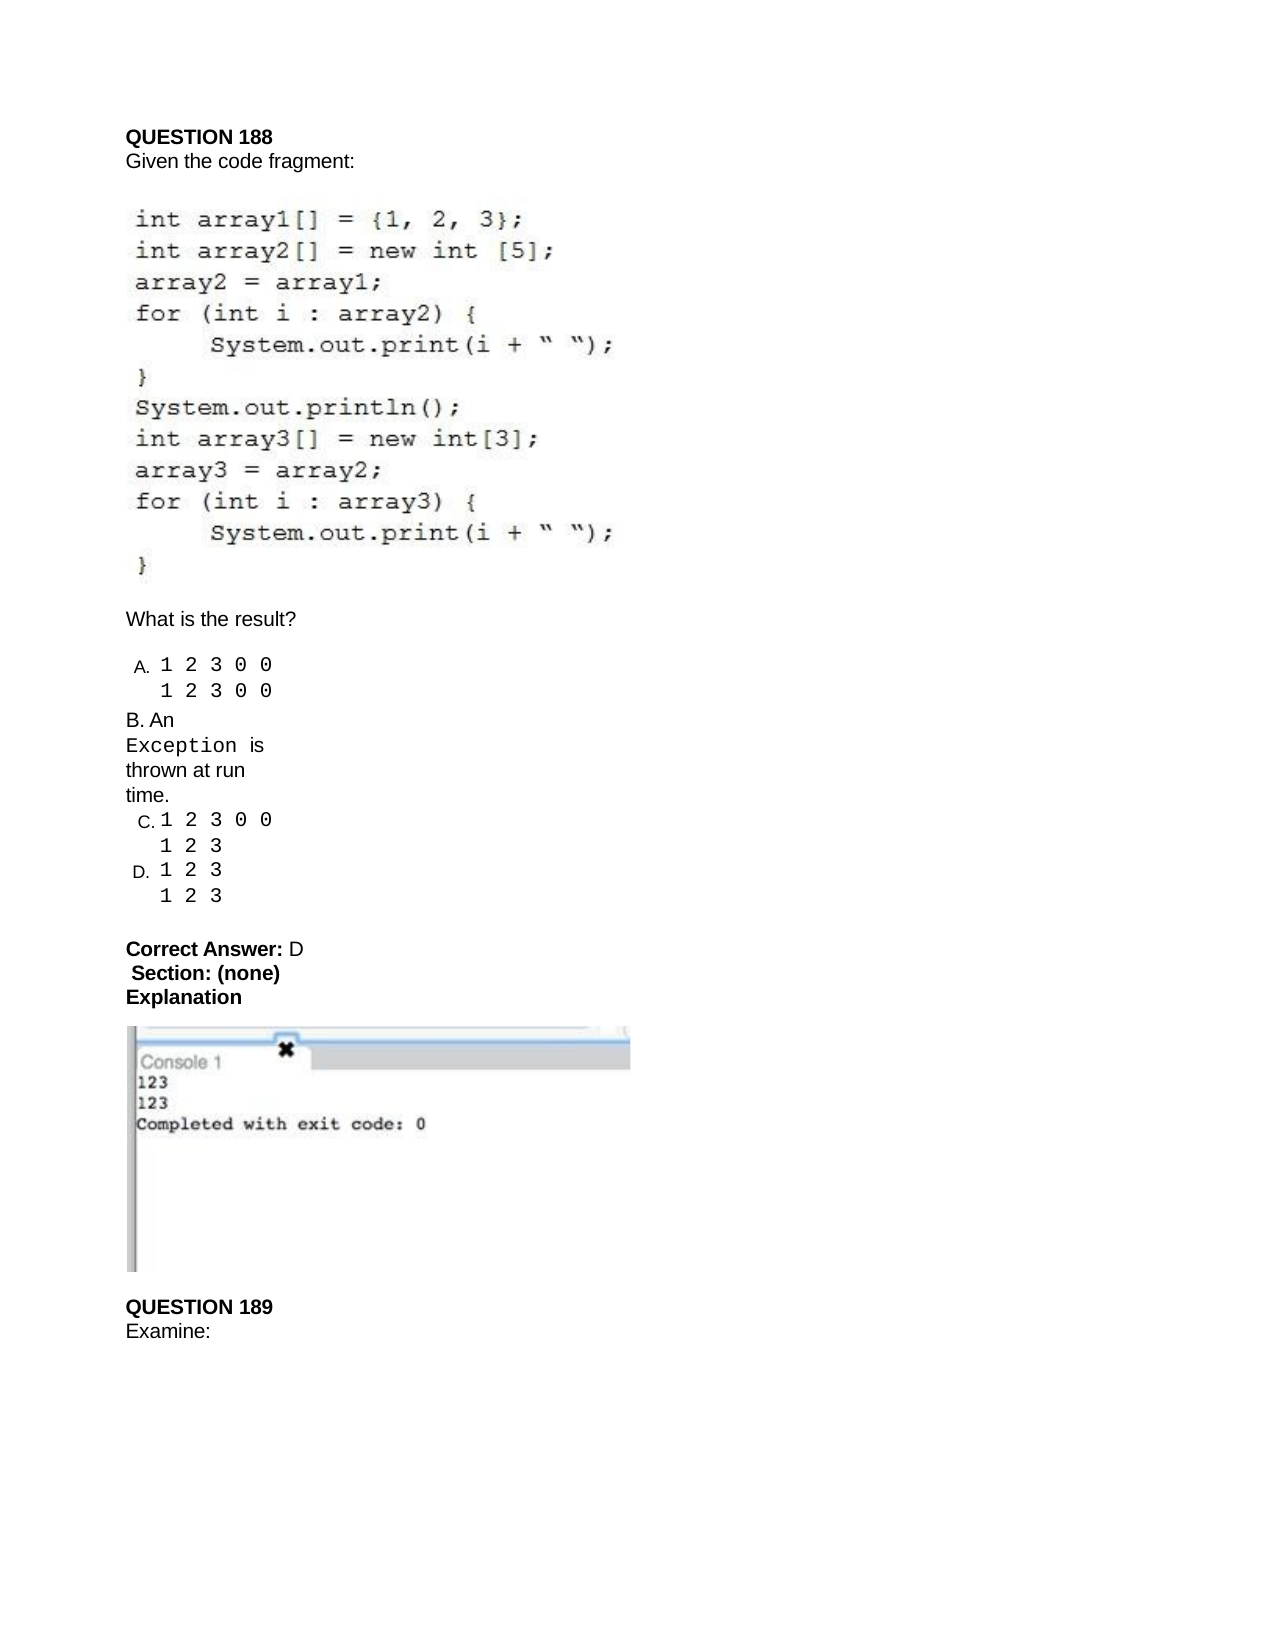

QUESTION 188
Given the code fragment:

What is the result?

A.  1 2 3 0 0
1 2 3 0 0
B. An Exception is thrown at run time.
C. 1 2 3 0 0
1 2 3
D.  1 2 3
1 2 3

Correct Answer: D  Section: (none)  Explanation

Explanation/Reference:  Explanation:

QUESTION 189
Examine: